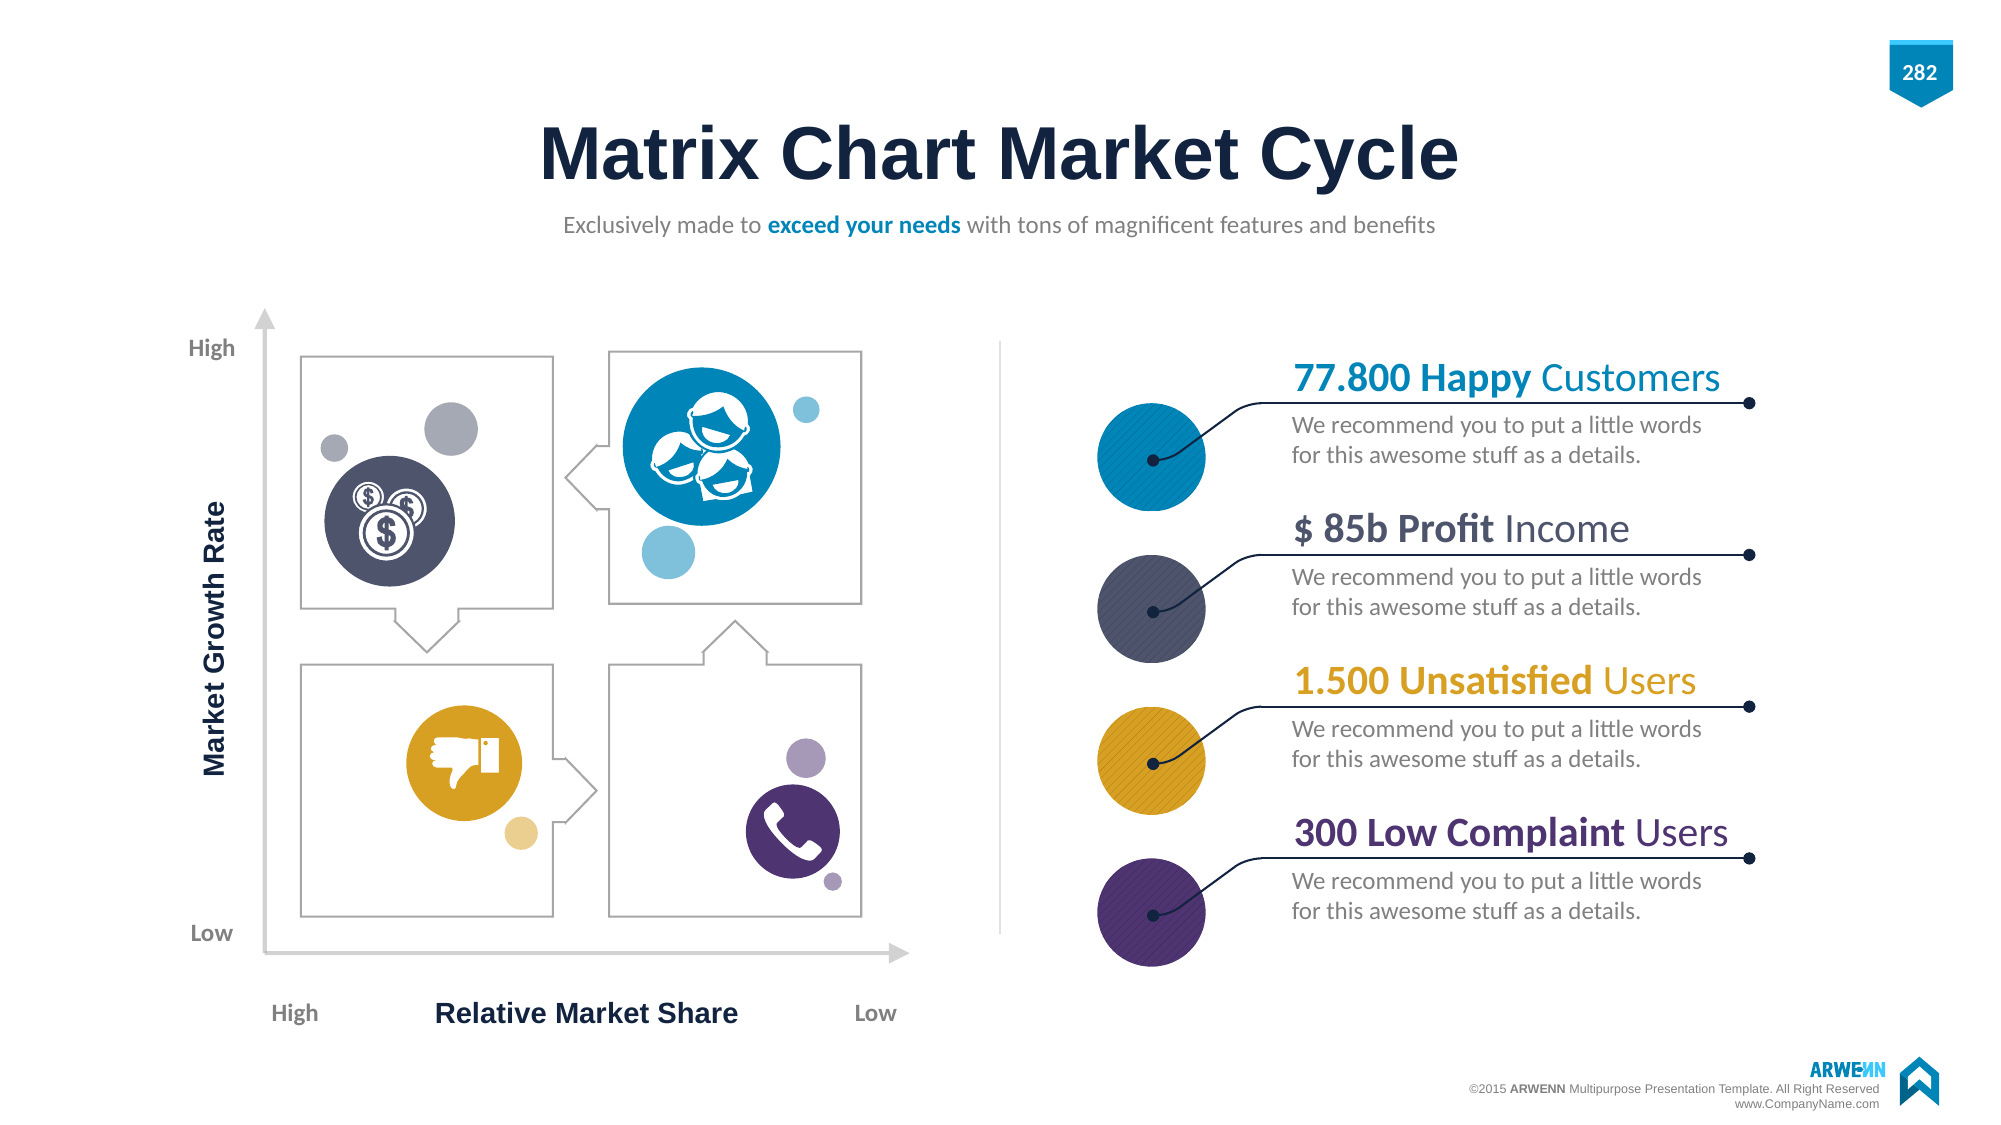

# Matrix Chart Market Cycle
Exclusively made to exceed your needs with tons of magnificent features and benefits
High
77.800 Happy Customers
We recommend you to put a little words for this awesome stuff as a details.

$ 85b Profit Income
We recommend you to put a little words for this awesome stuff as a details.

Market Growth Rate

1.500 Unsatisfied Users
We recommend you to put a little words for this awesome stuff as a details.

300 Low Complaint Users
We recommend you to put a little words for this awesome stuff as a details.

Low
Relative Market Share
High
Low